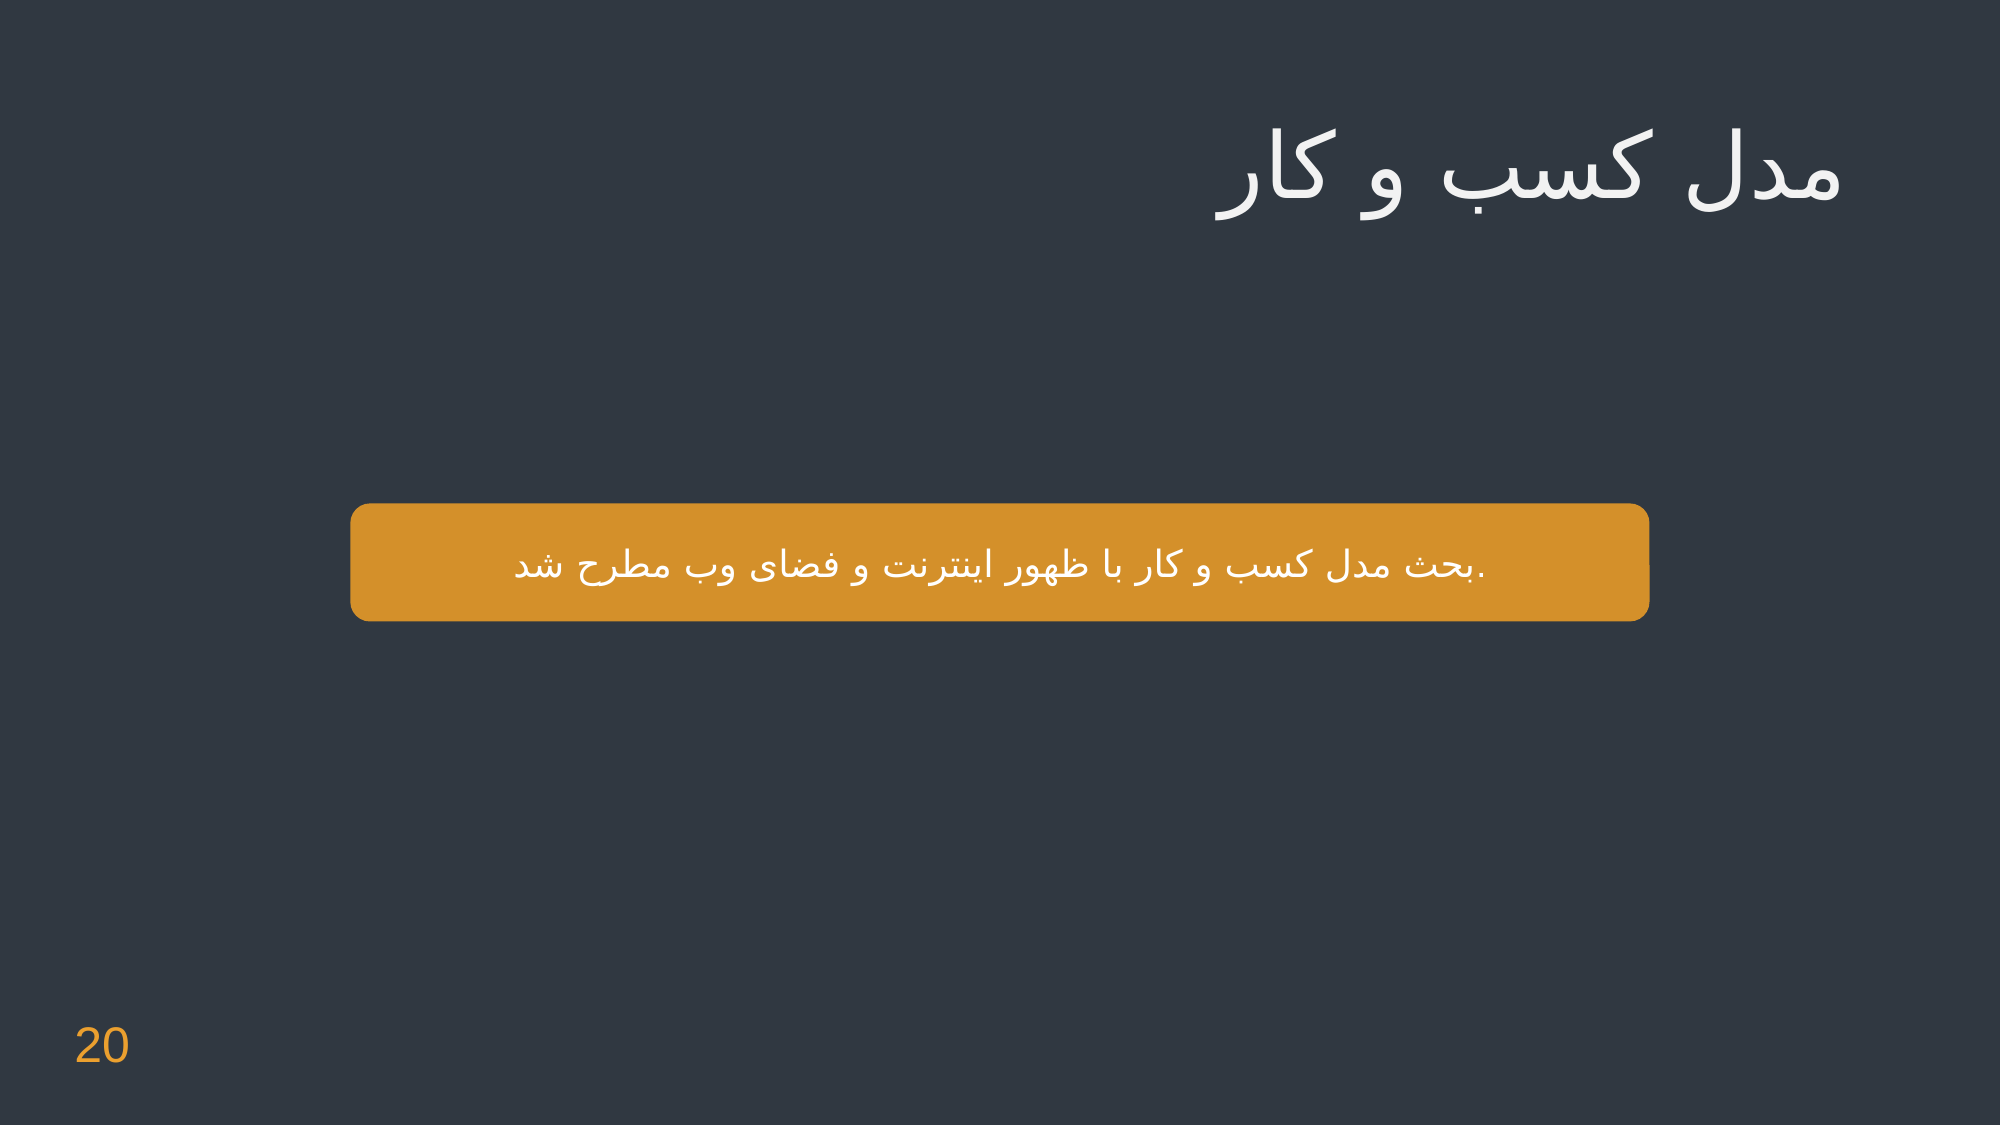

# مدل کسب و کار
بحث مدل کسب و کار با ظهور اینترنت و فضای وب مطرح شد.